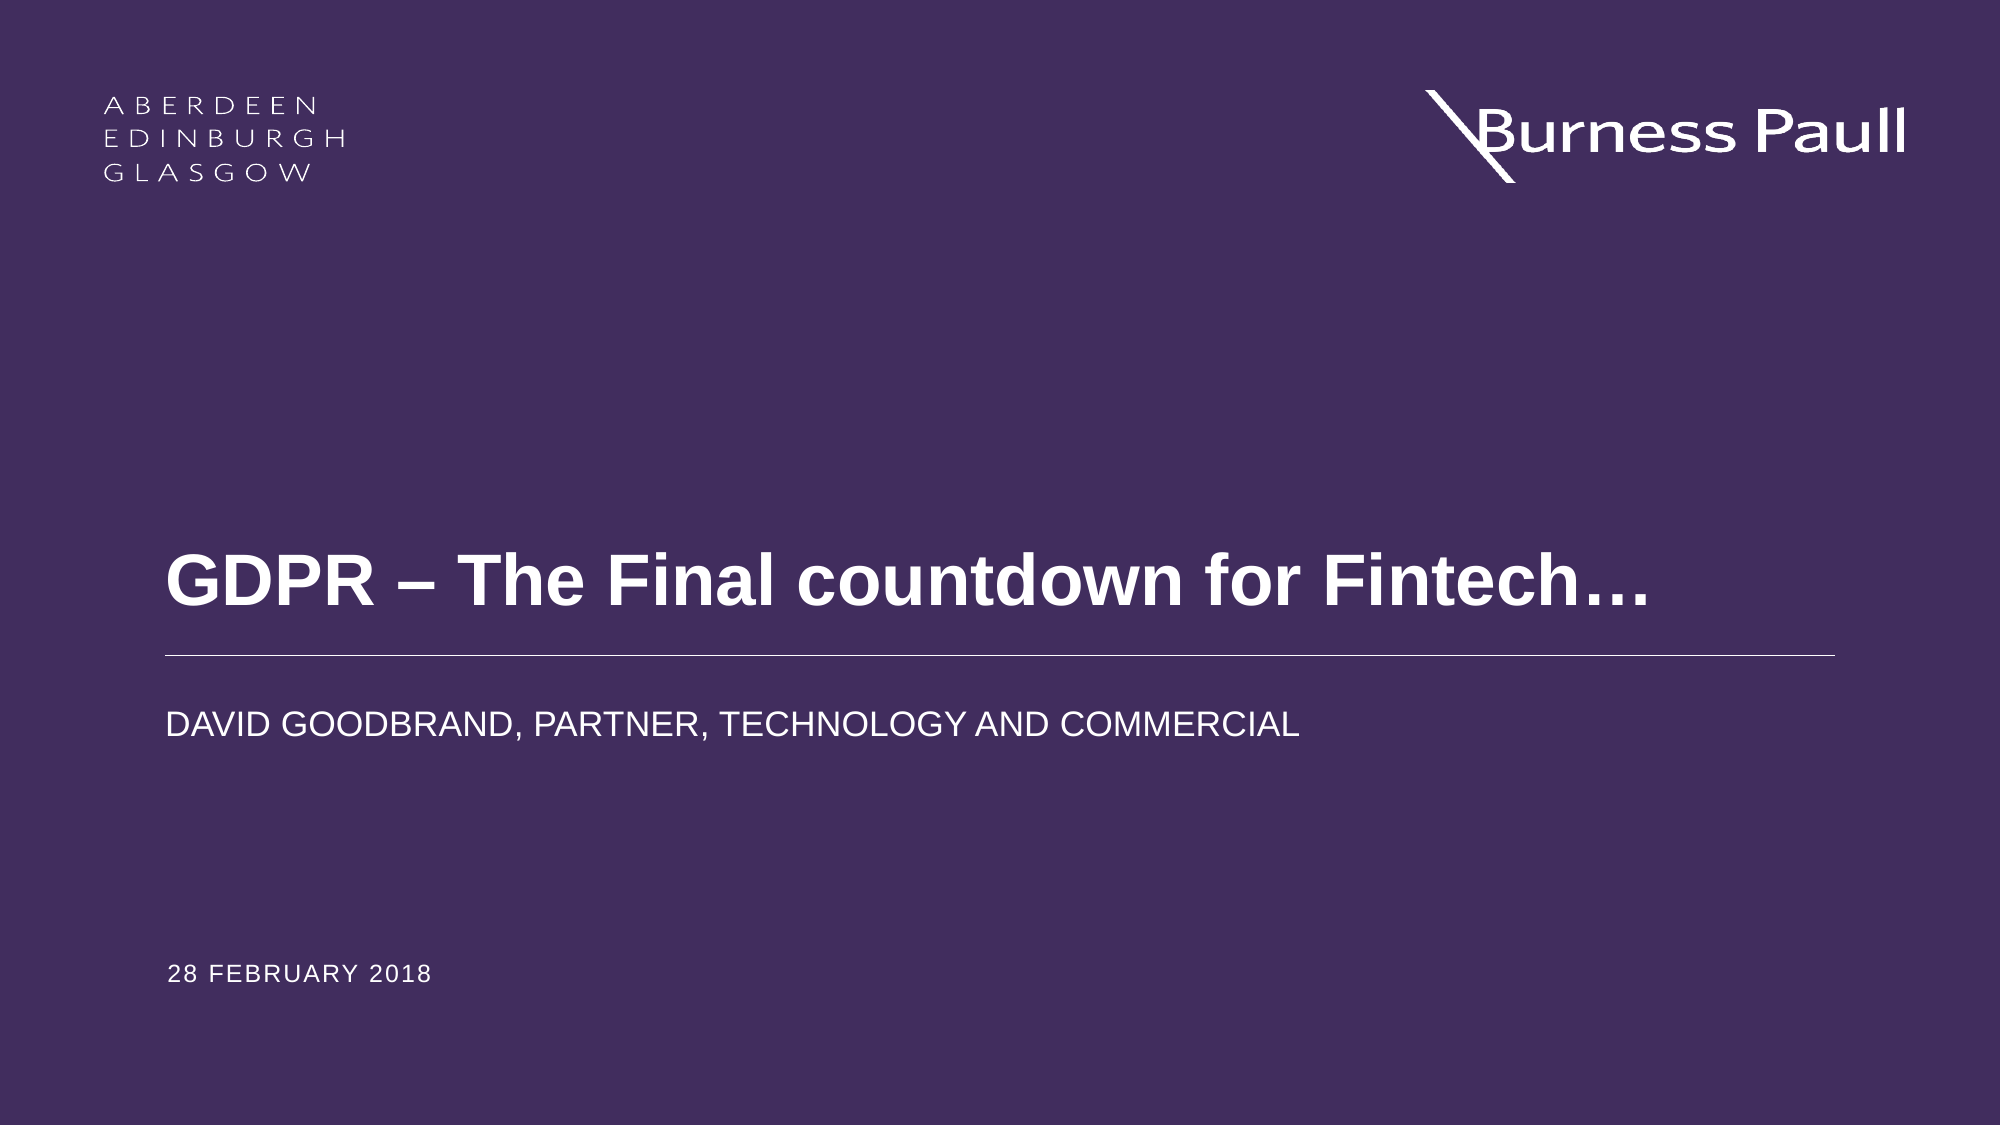

# GDPR – The Final countdown for Fintech…
David Goodbrand, Partner, Technology and Commercial

28 february 2018